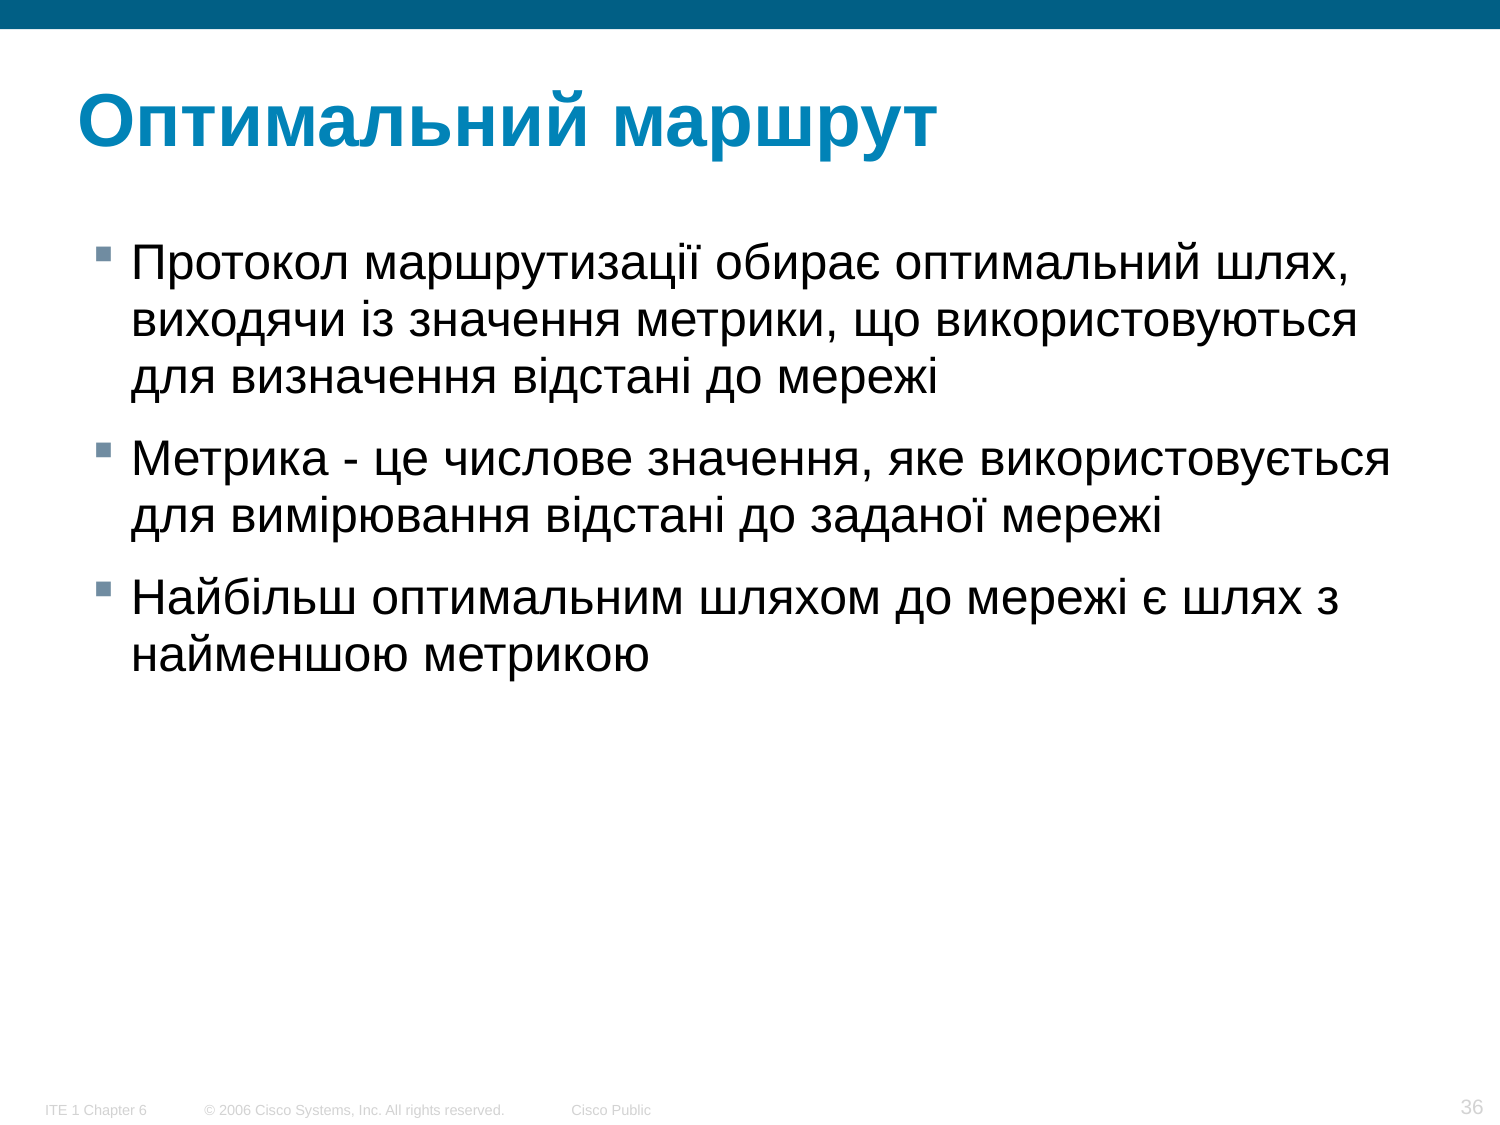

# Оптимальний маршрут
Протокол маршрутизації обирає оптимальний шлях, виходячи із значення метрики, що використовуються для визначення відстані до мережі
Метрика - це числове значення, яке використовується для вимірювання відстані до заданої мережі
Найбільш оптимальним шляхом до мережі є шлях з найменшою метрикою